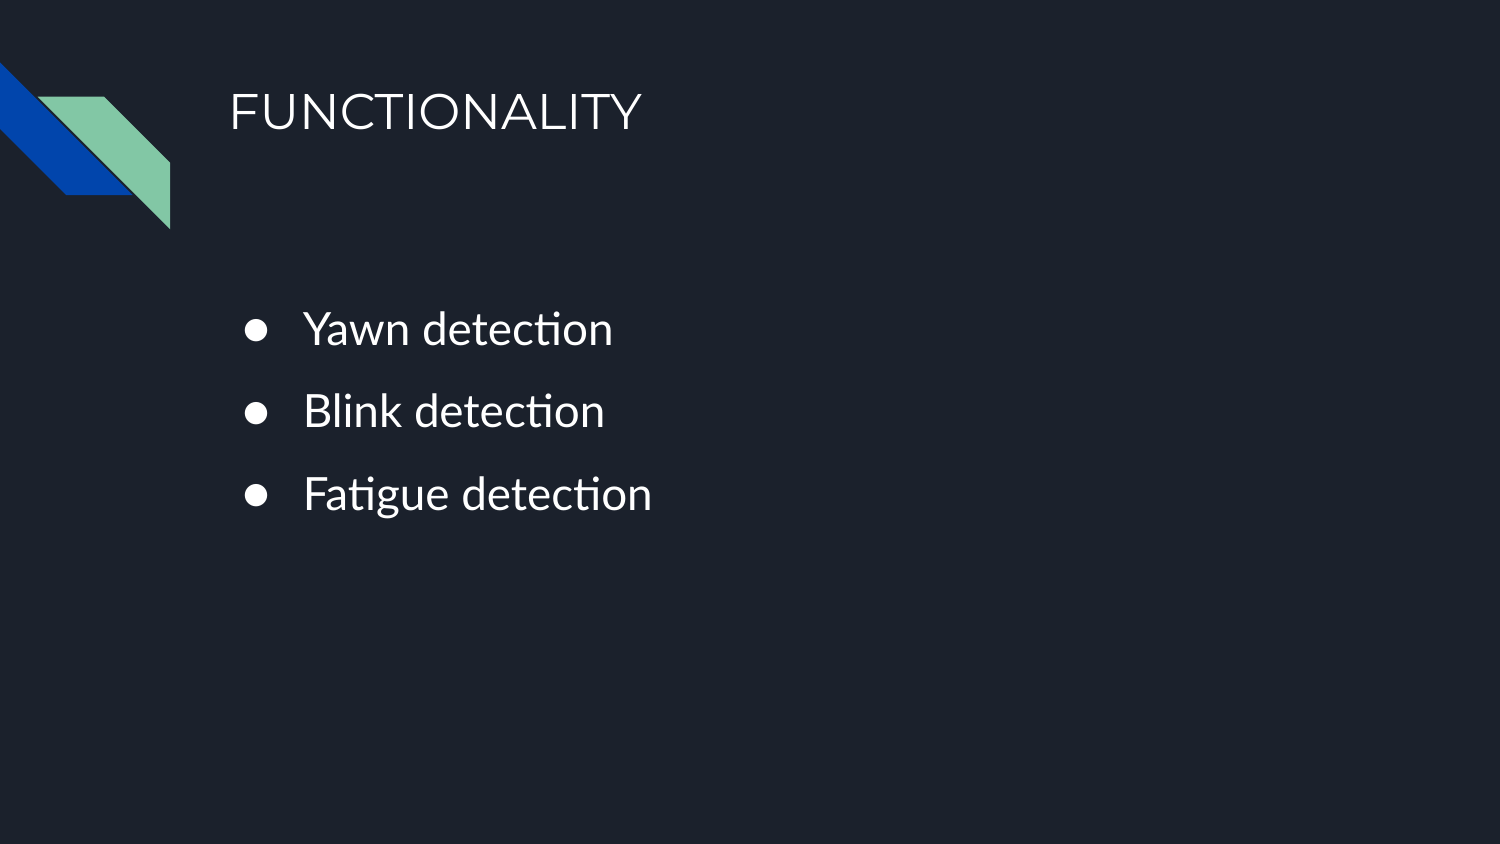

# FUNCTIONALITY
Yawn detection
Blink detection
Fatigue detection